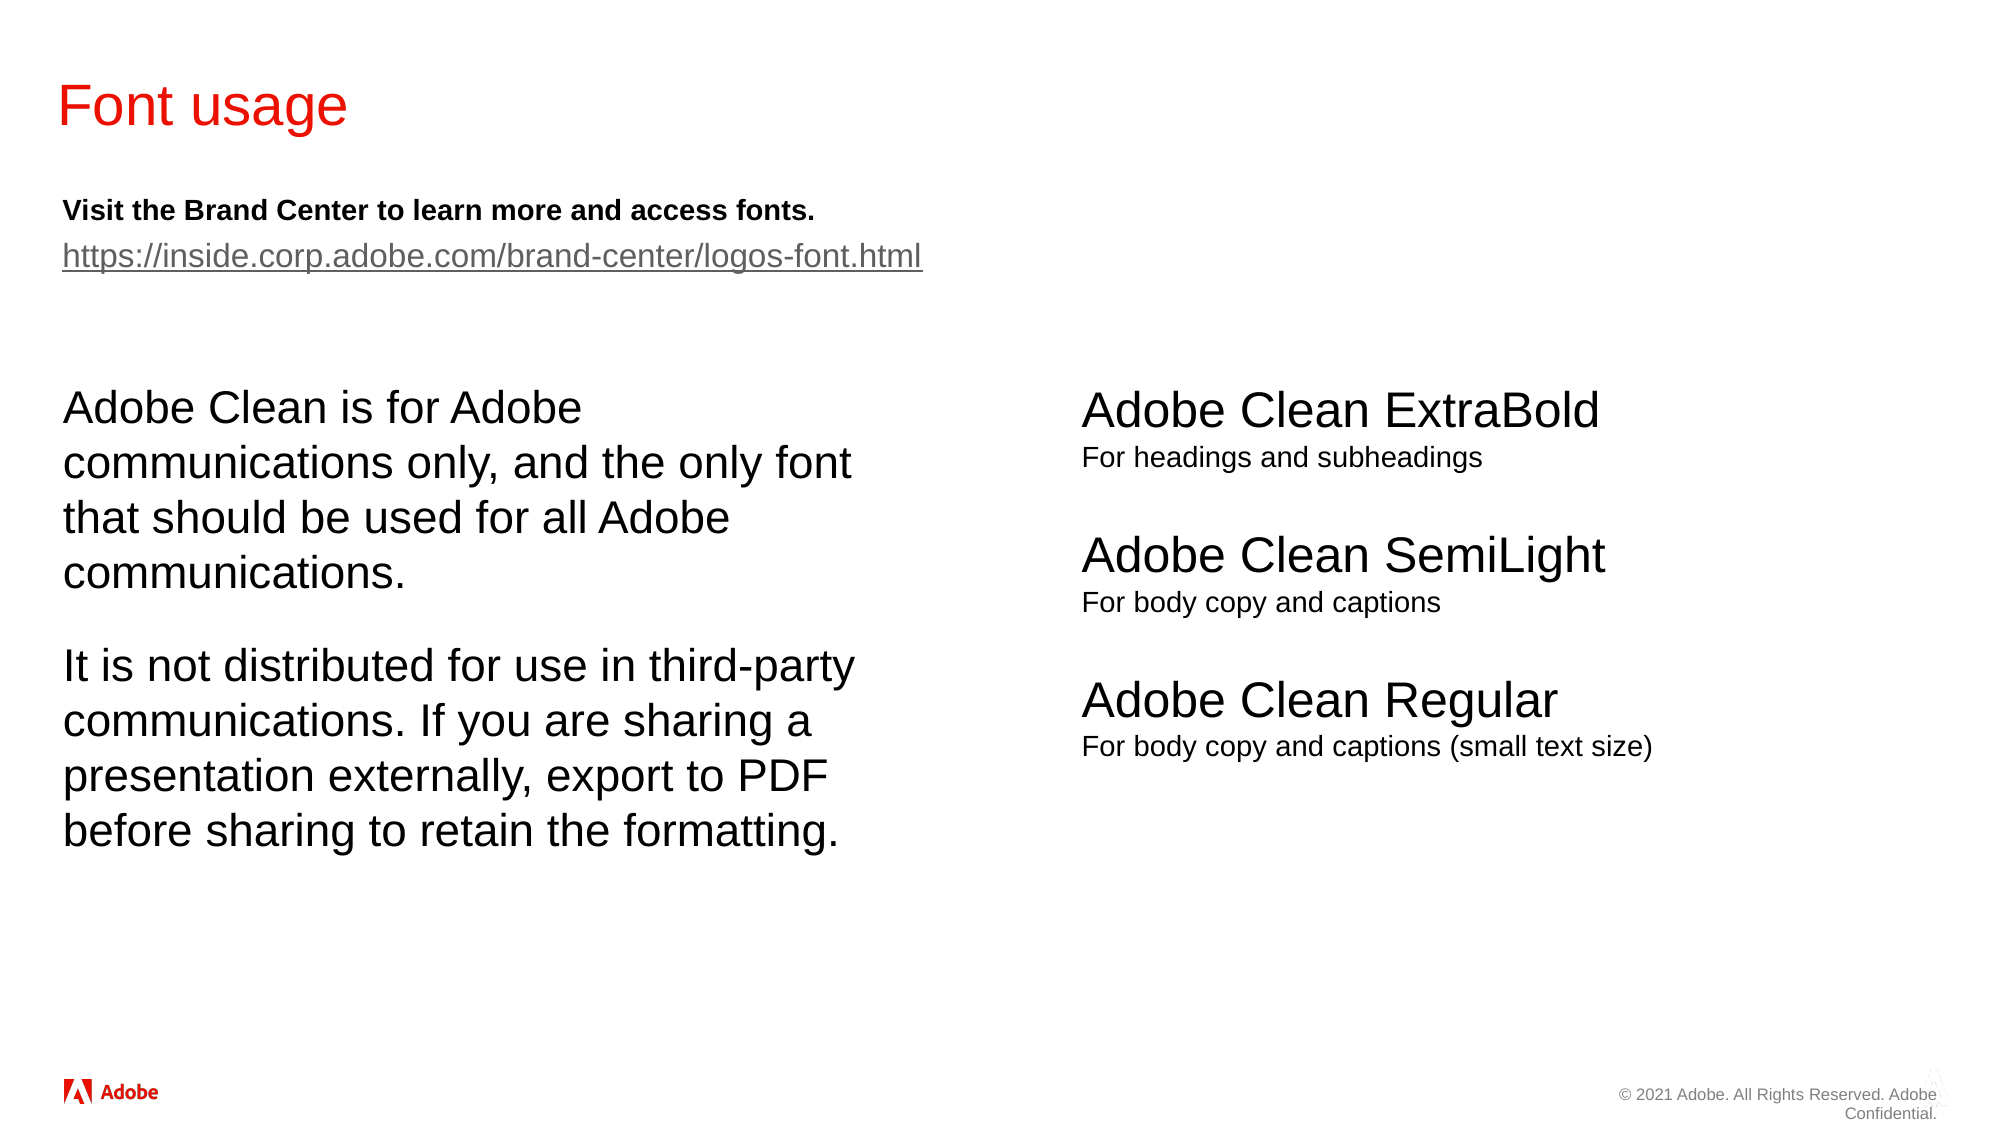

# Font usage
Visit the Brand Center to learn more and access fonts.
https://inside.corp.adobe.com/brand-center/logos-font.html
Adobe Clean is for Adobe communications only, and the only font that should be used for all Adobe communications.
It is not distributed for use in third-party communications. If you are sharing a presentation externally, export to PDF before sharing to retain the formatting.
Adobe Clean ExtraBold
For headings and subheadings
Adobe Clean SemiLight
For body copy and captions
Adobe Clean Regular
For body copy and captions (small text size)